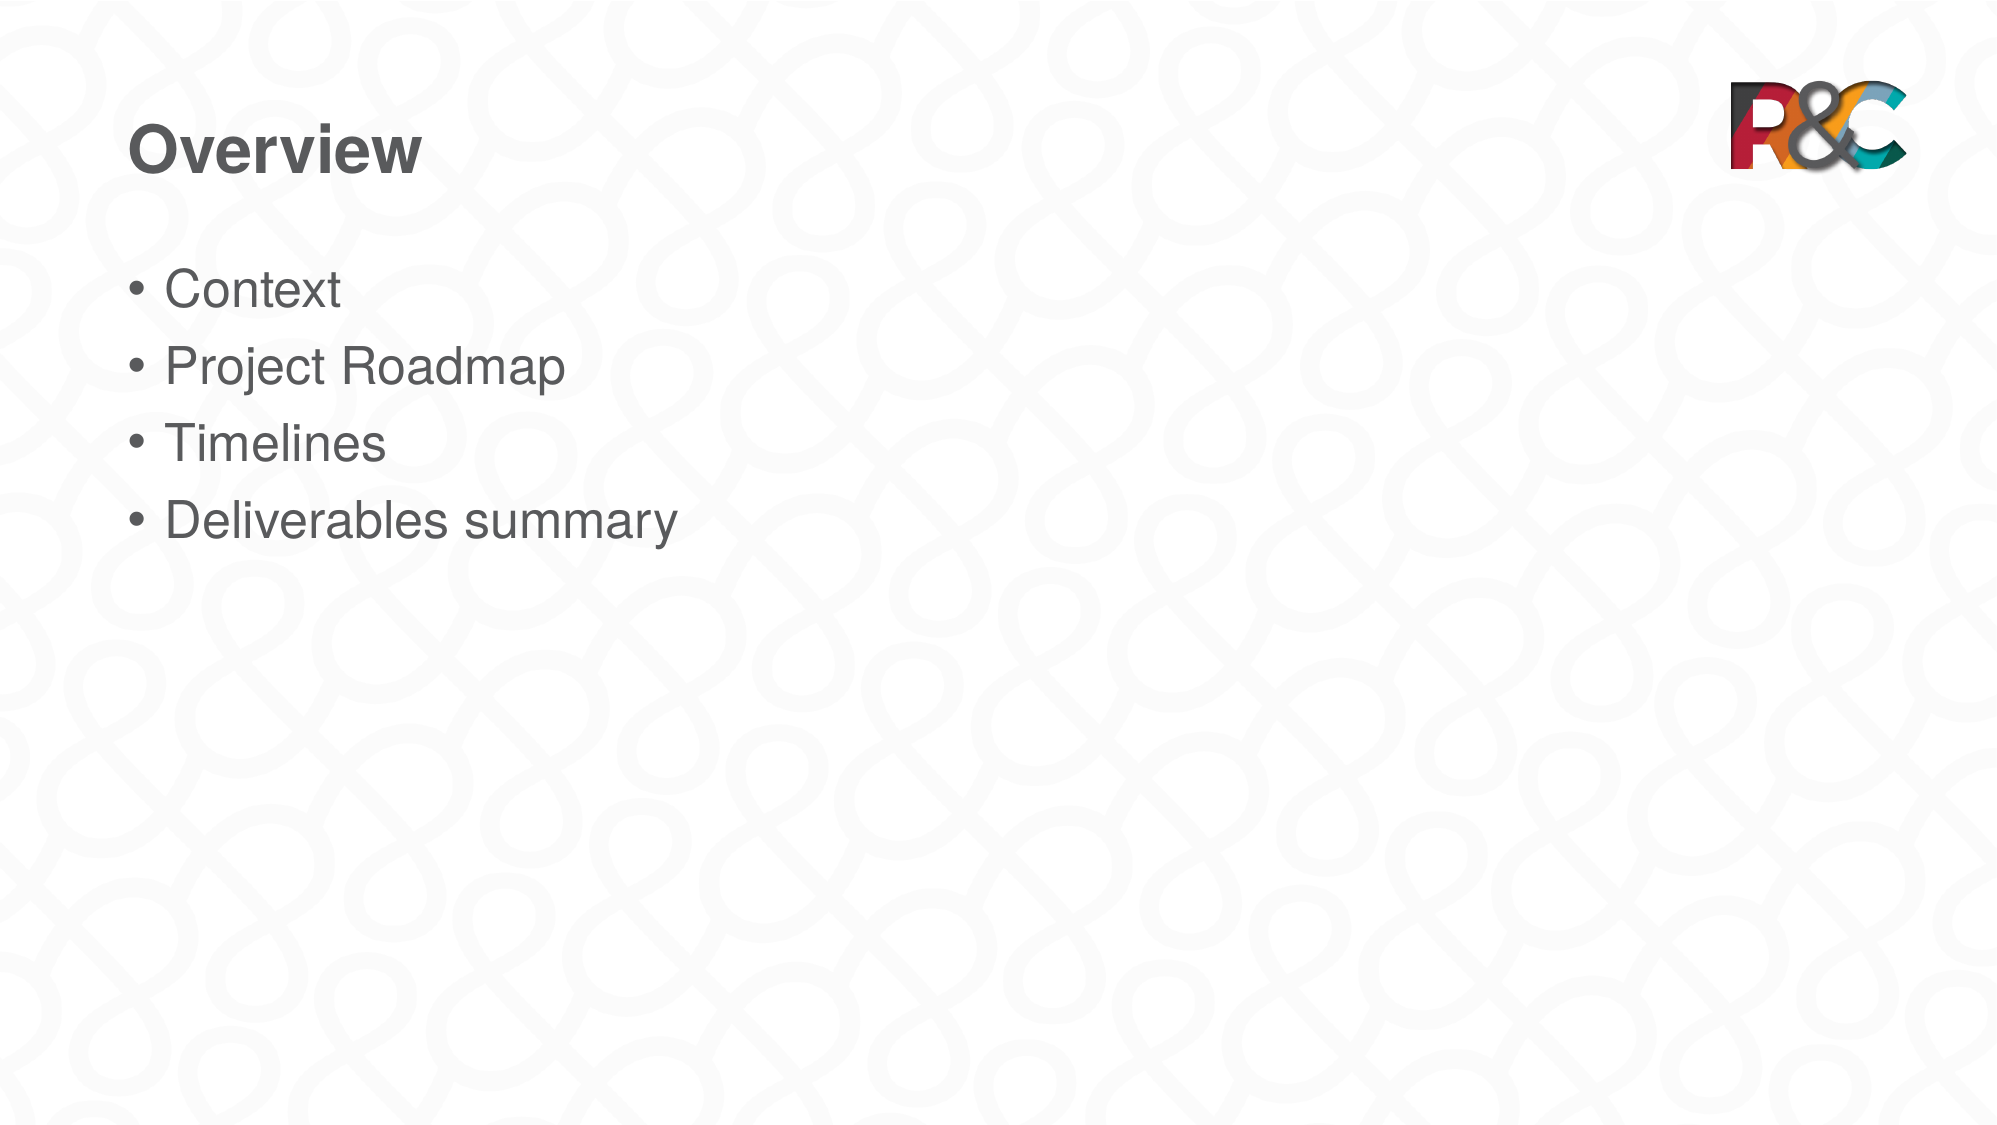

# Overview
Context
Project Roadmap
Timelines
Deliverables summary